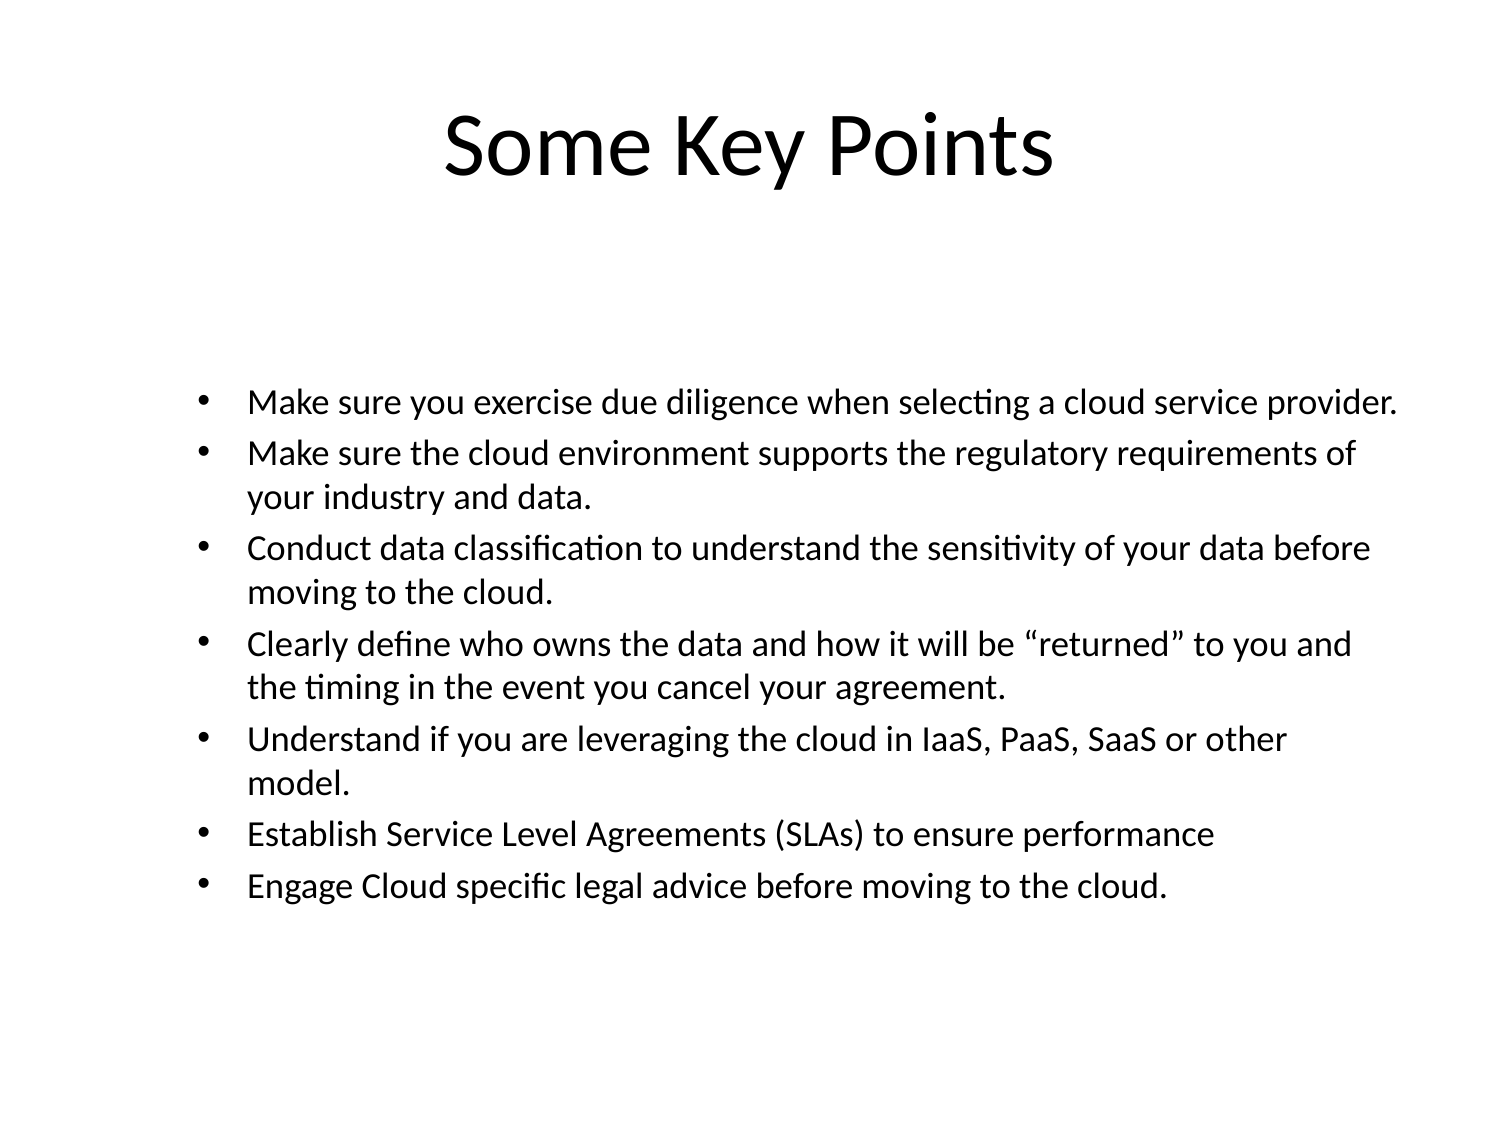

# Some Key Points
Make sure you exercise due diligence when selecting a cloud service provider.
Make sure the cloud environment supports the regulatory requirements of your industry and data.
Conduct data classification to understand the sensitivity of your data before moving to the cloud.
Clearly define who owns the data and how it will be “returned” to you and the timing in the event you cancel your agreement.
Understand if you are leveraging the cloud in IaaS, PaaS, SaaS or other model.
Establish Service Level Agreements (SLAs) to ensure performance
Engage Cloud specific legal advice before moving to the cloud.